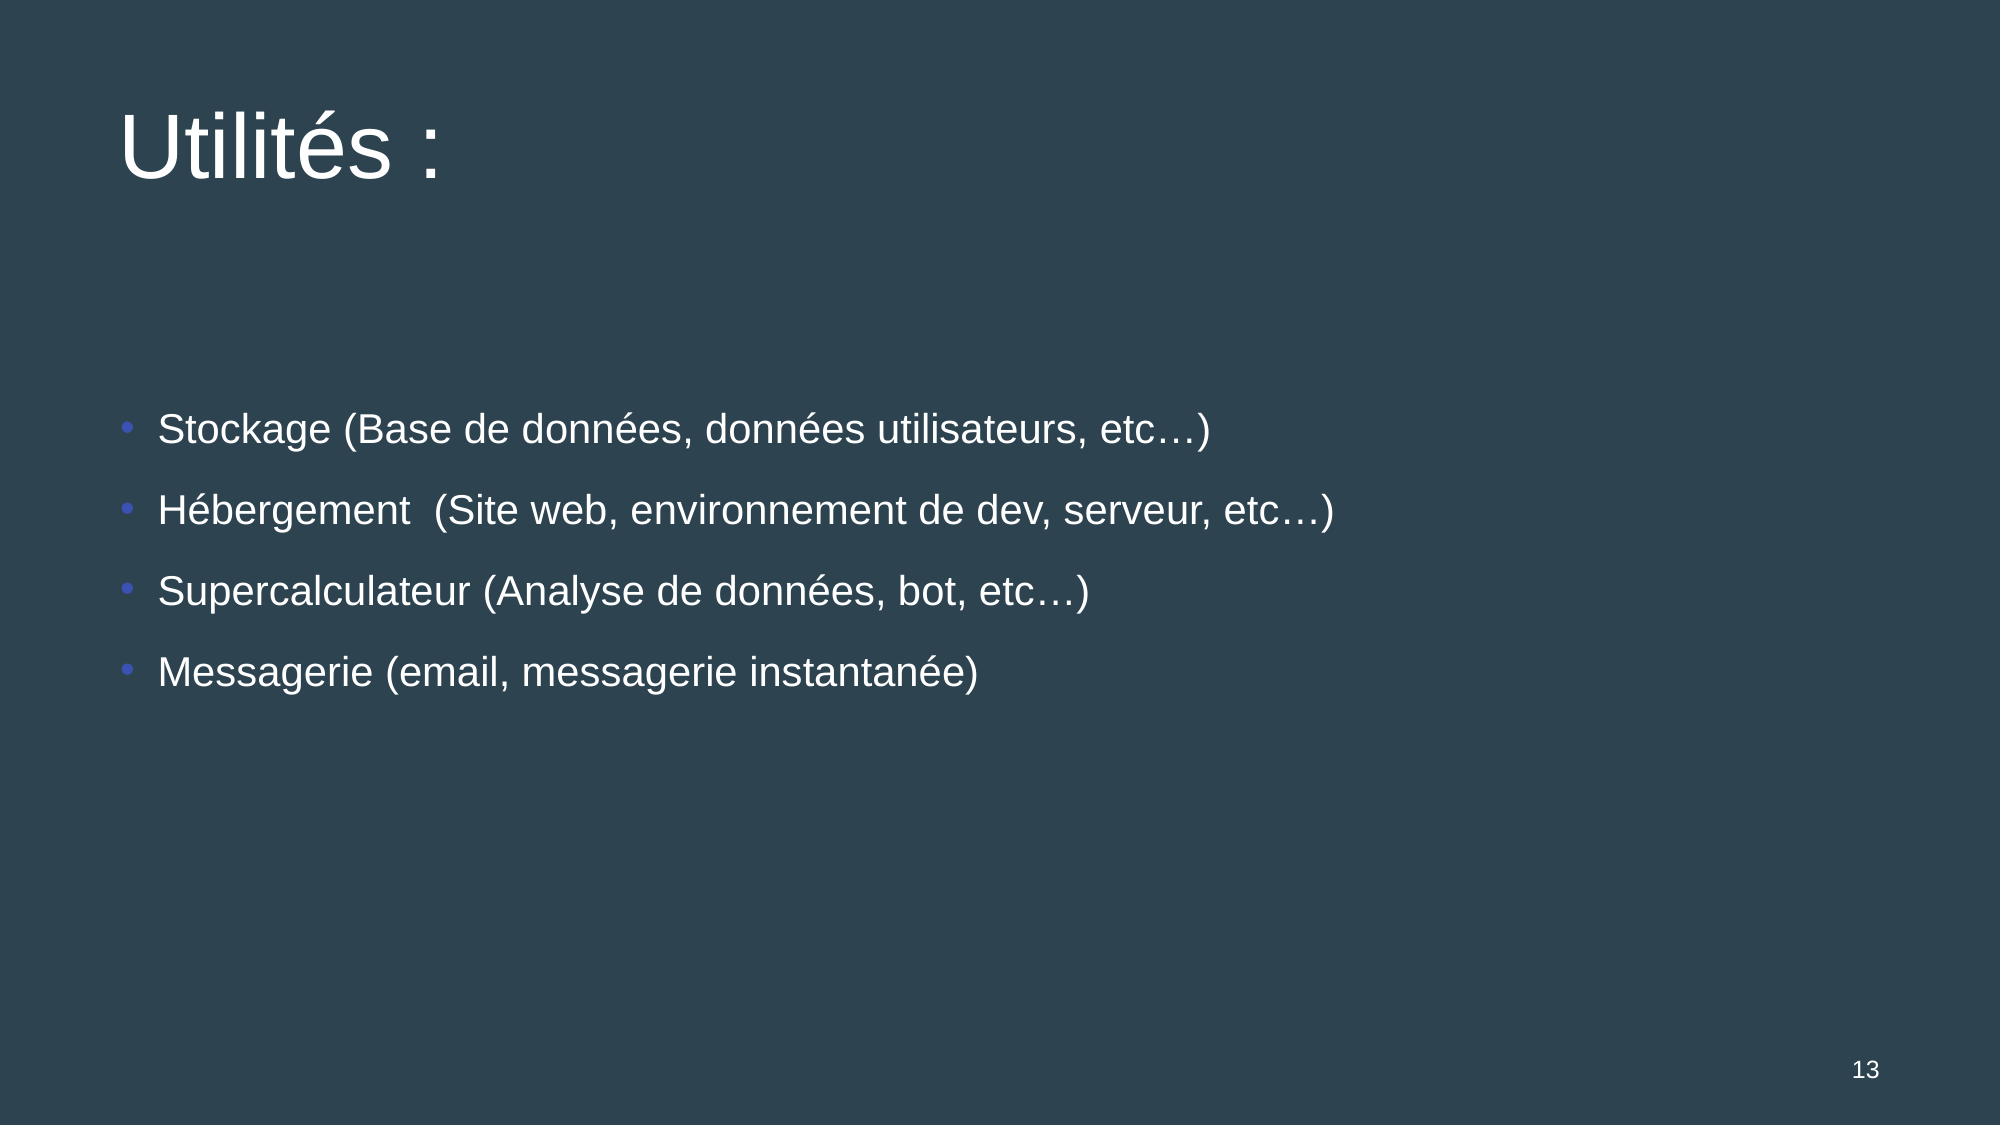

# Utilités :
Stockage (Base de données, données utilisateurs, etc…)
Hébergement  (Site web, environnement de dev, serveur, etc…)
Supercalculateur (Analyse de données, bot, etc…)
Messagerie (email, messagerie instantanée)
13